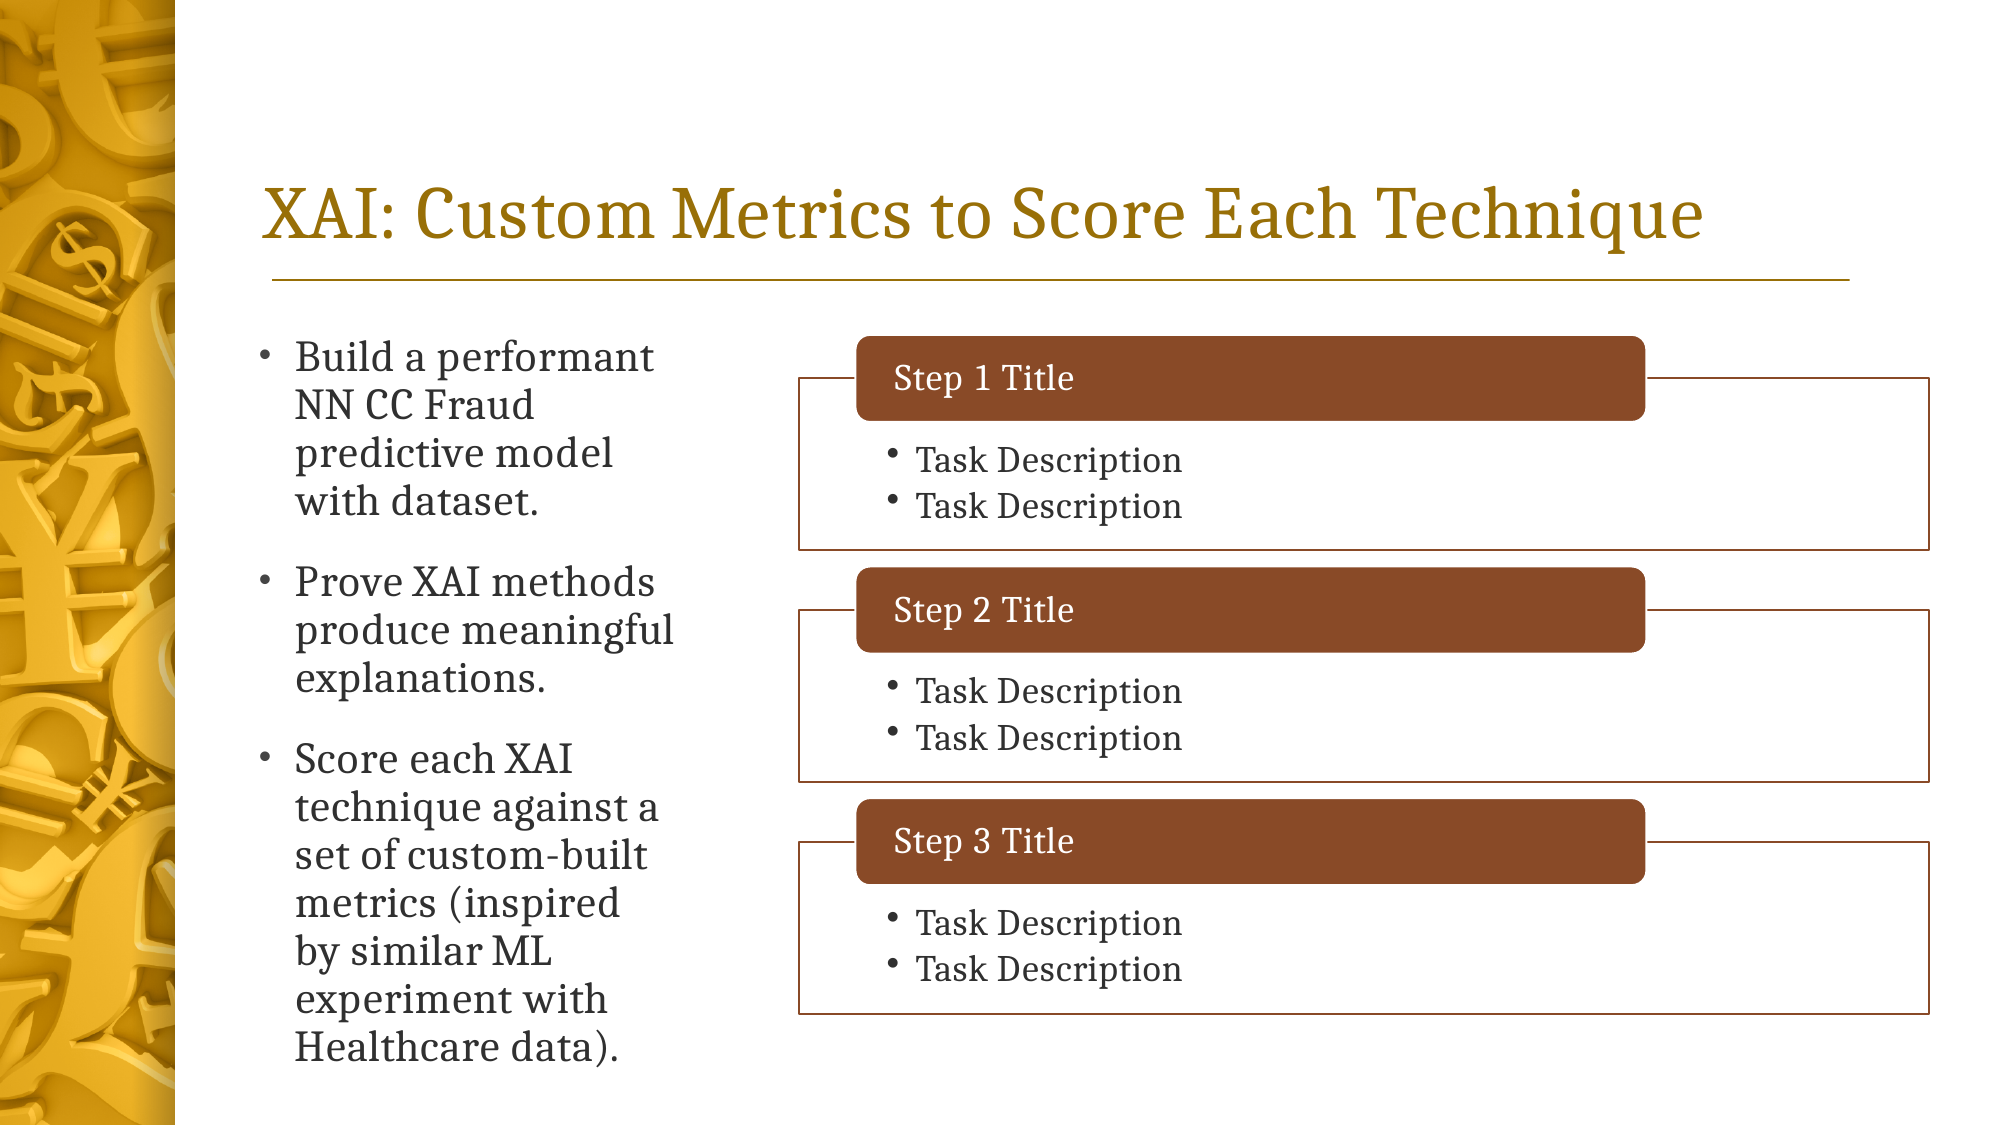

# XAI: Custom Metrics to Score Each Technique
Build a performant NN CC Fraud predictive model with dataset.
Prove XAI methods produce meaningful explanations.
Score each XAI technique against a set of custom-built metrics (inspired by similar ML experiment with Healthcare data).
Task Description
Task Description
Step 1 Title
Task Description
Task Description
Step 2 Title
Task Description
Task Description
Step 3 Title